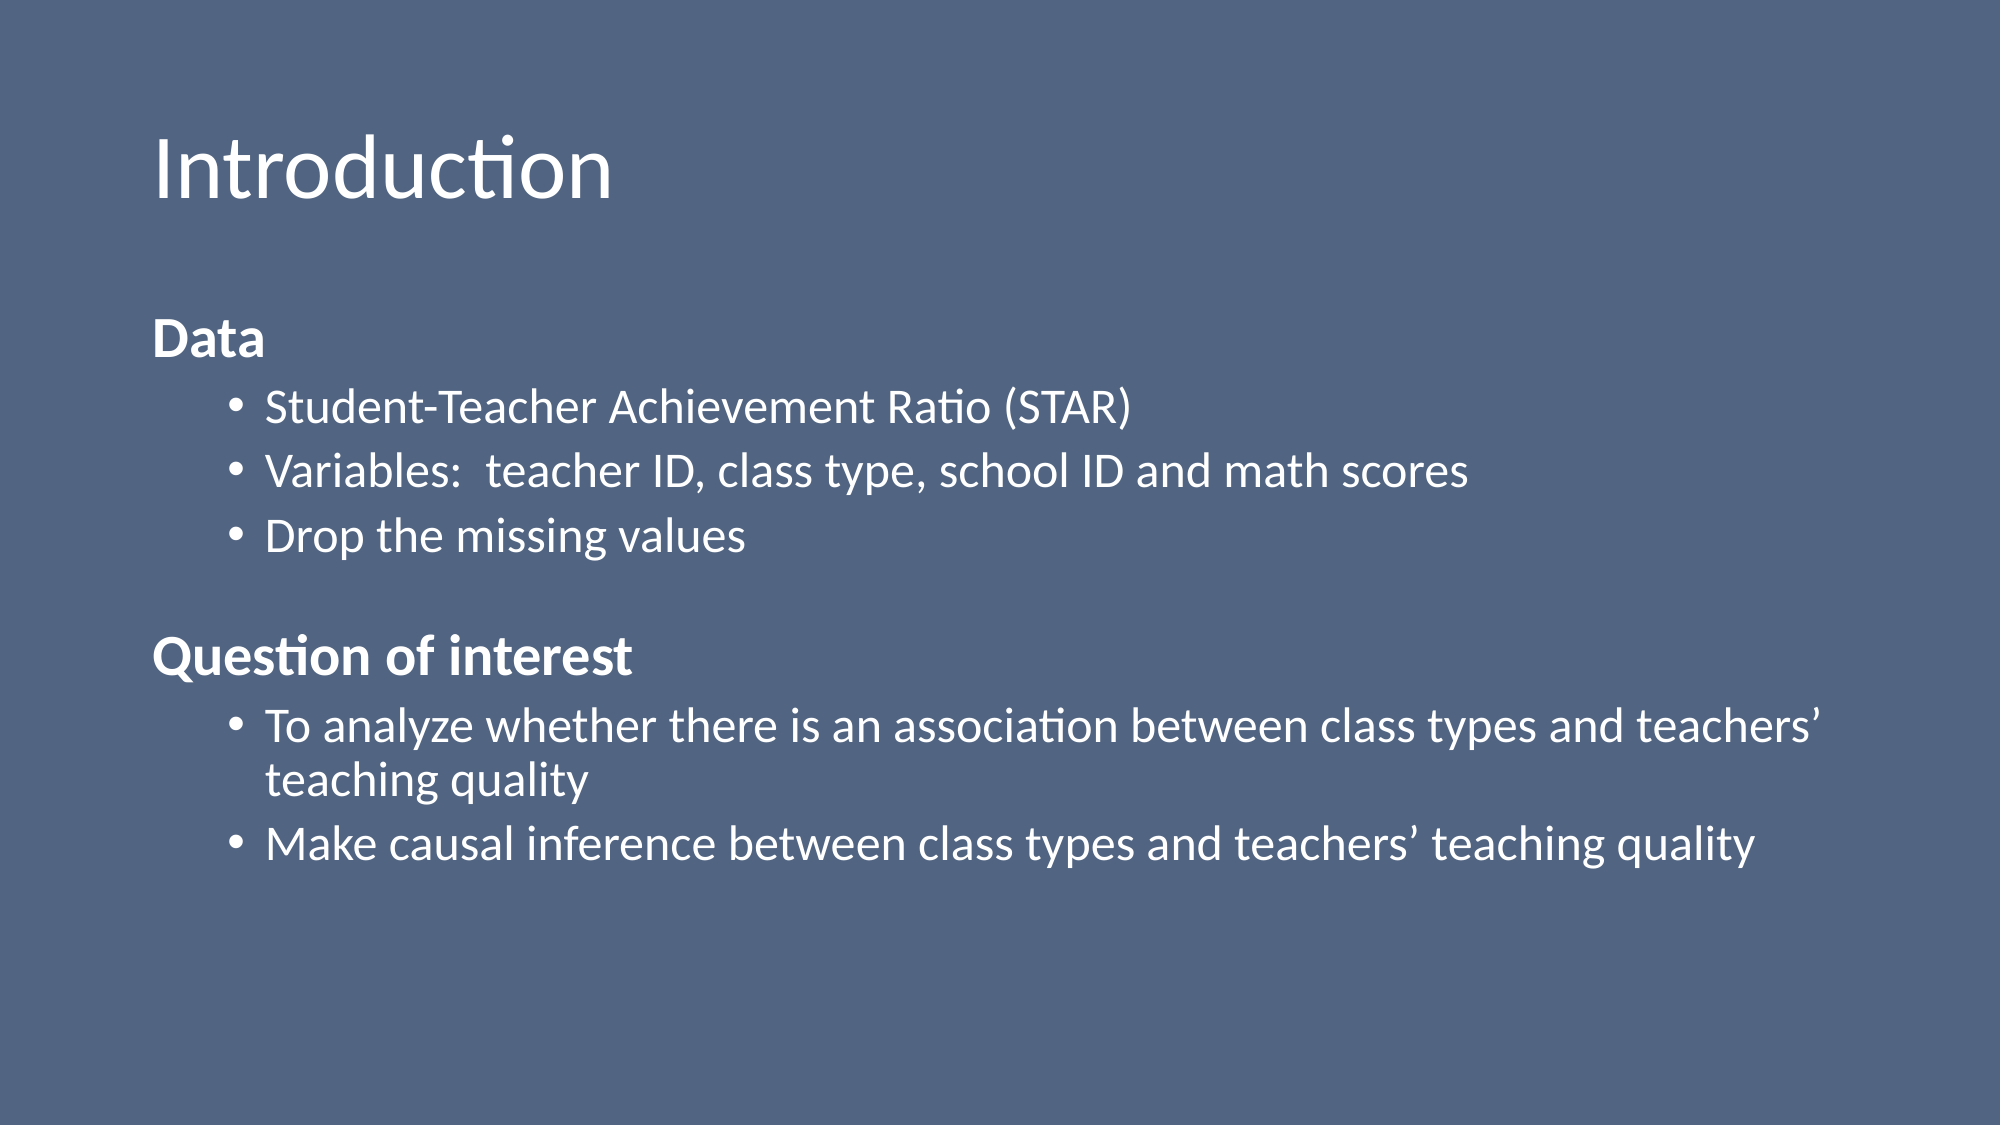

# Introduction
Data
Student-Teacher Achievement Ratio (STAR)
Variables:  teacher ID, class type, school ID and math scores
Drop the missing values
Question of interest
To analyze whether there is an association between class types and teachers’ teaching quality
Make causal inference between class types and teachers’ teaching quality